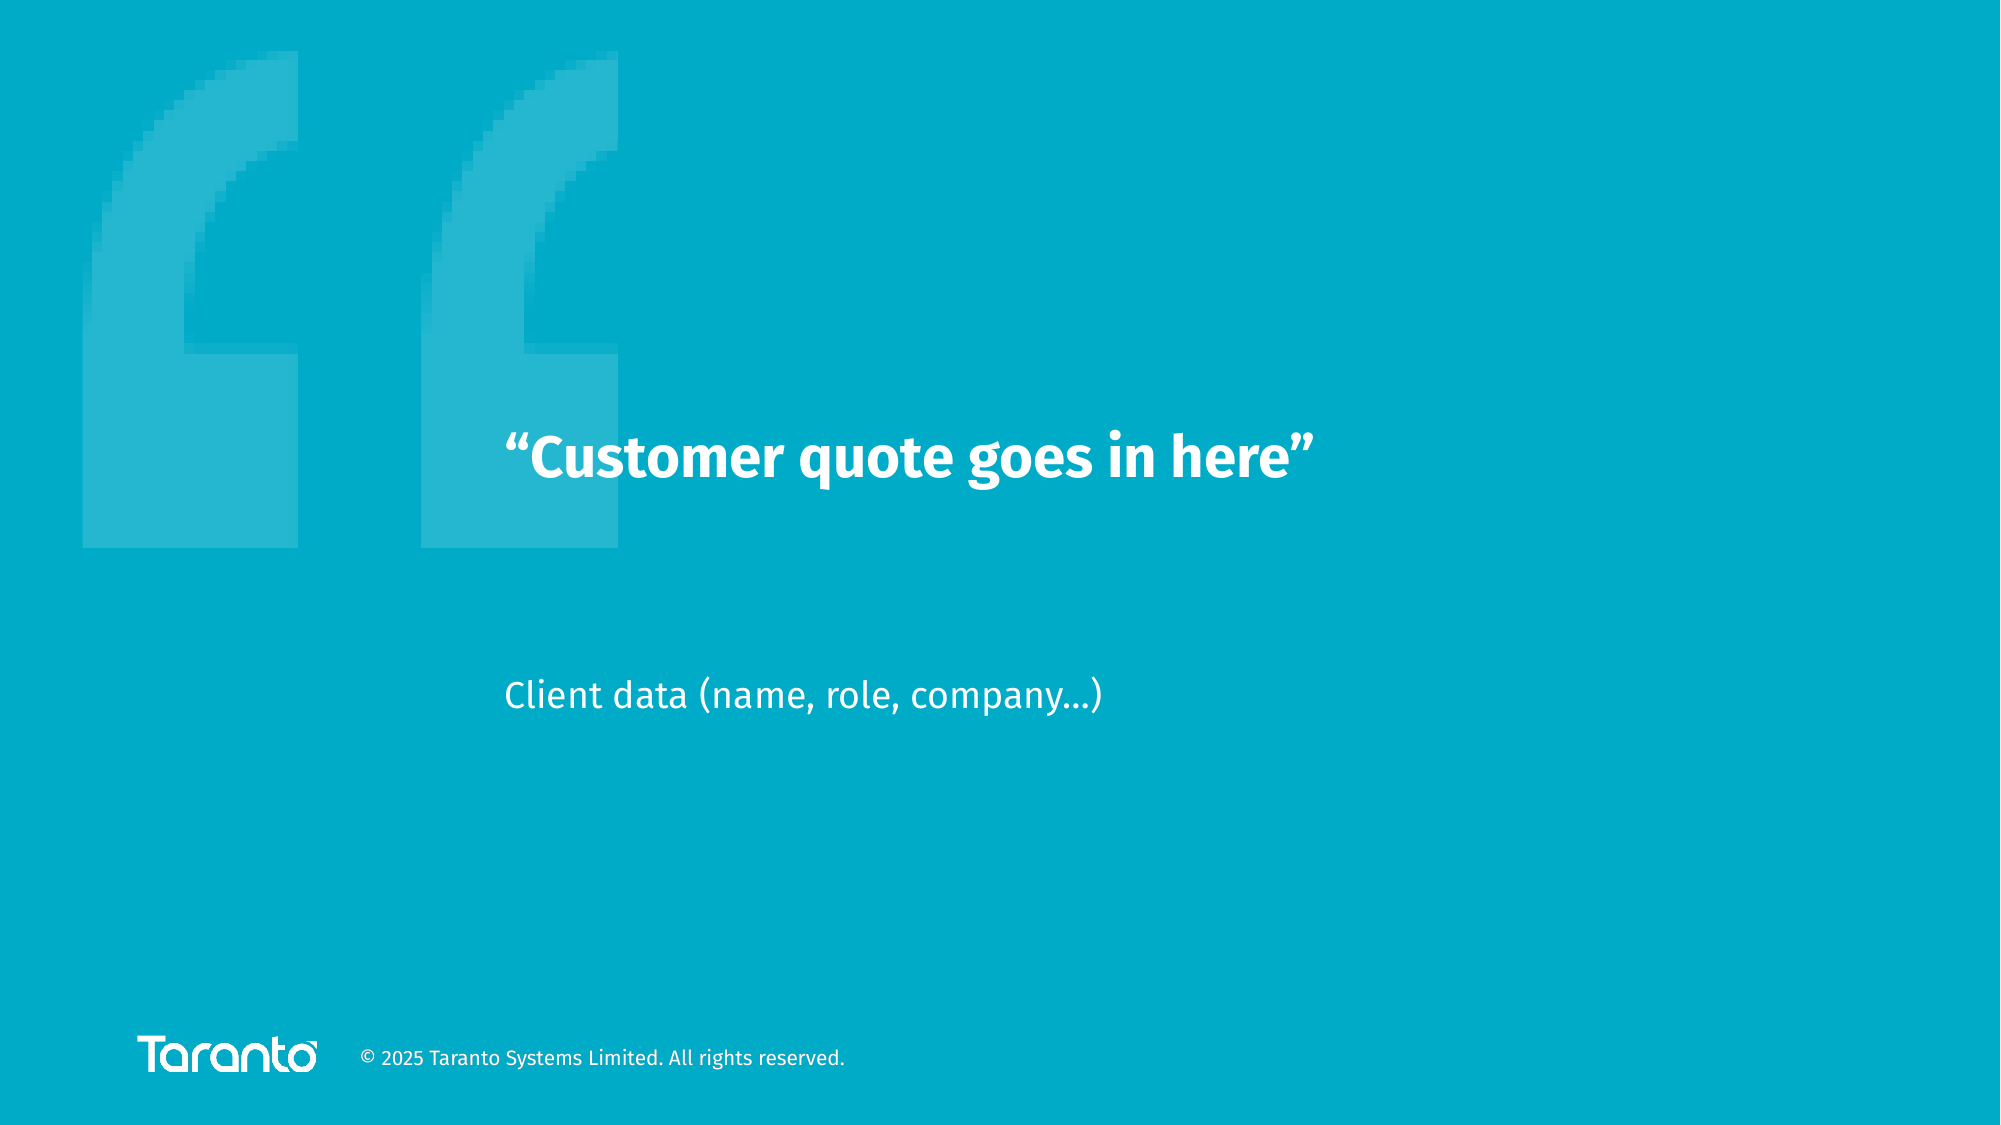

“Customer quote goes in here”
Client data (name, role, company…)